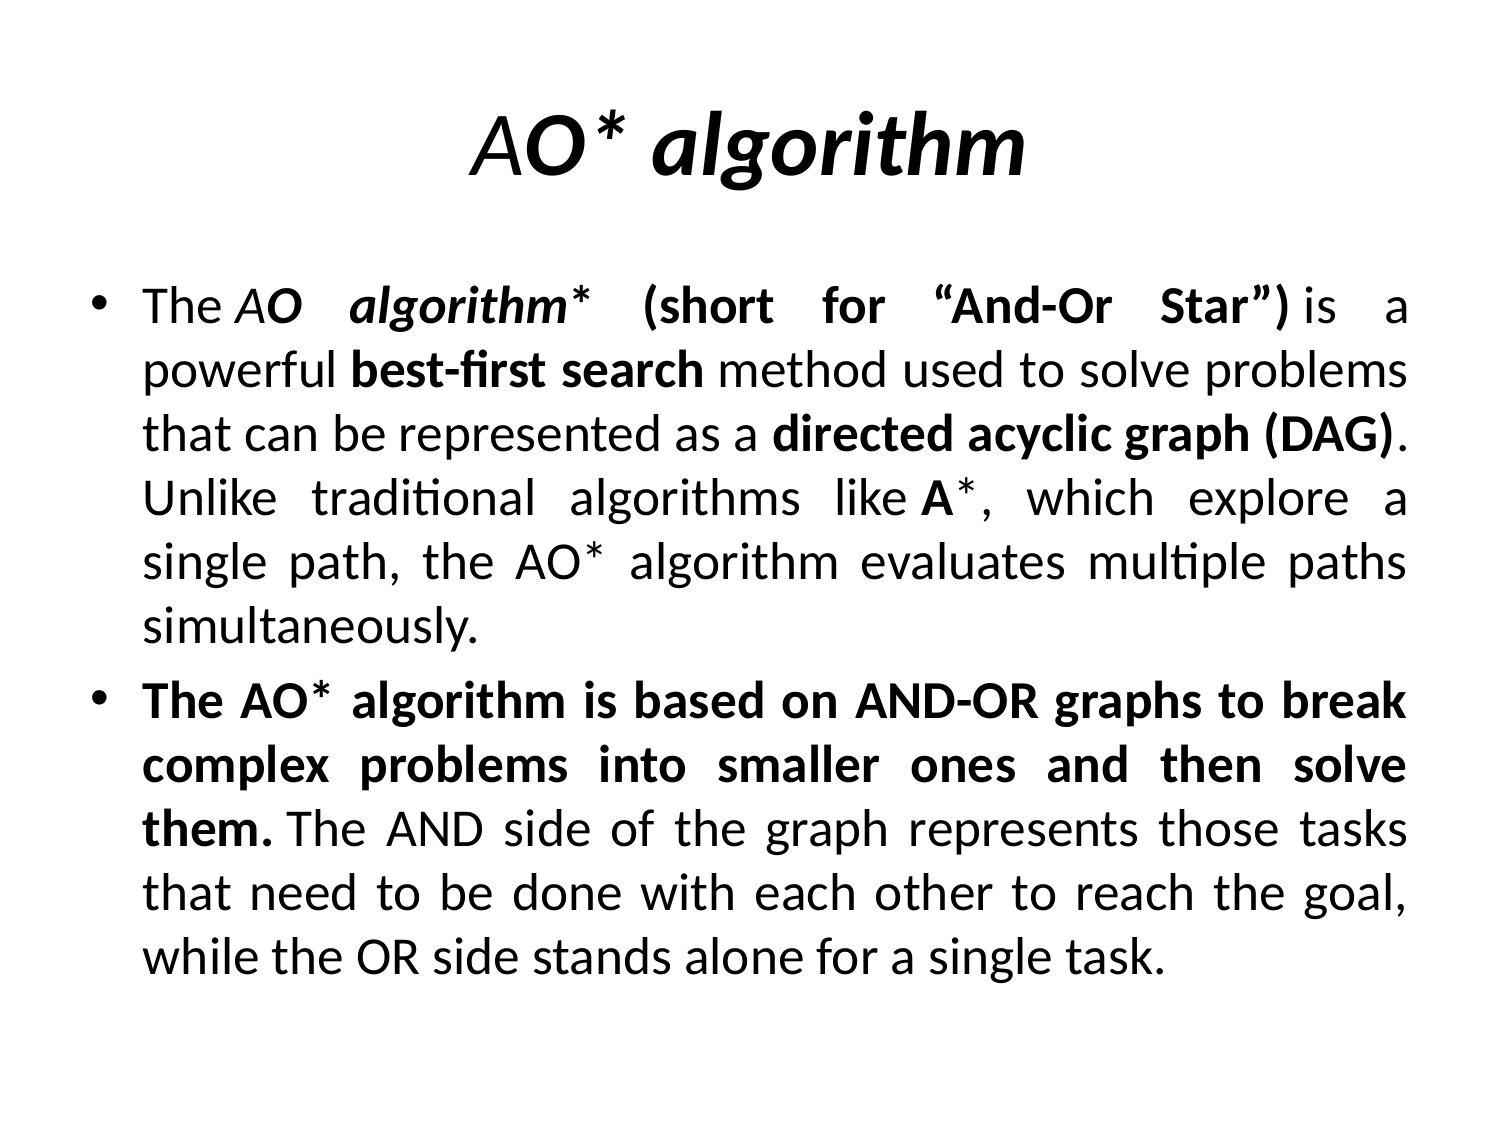

# AO* algorithm
The AO algorithm* (short for “And-Or Star”) is a powerful best-first search method used to solve problems that can be represented as a directed acyclic graph (DAG). Unlike traditional algorithms like A*, which explore a single path, the AO* algorithm evaluates multiple paths simultaneously.
The AO* algorithm is based on AND-OR graphs to break complex problems into smaller ones and then solve them. The AND side of the graph represents those tasks that need to be done with each other to reach the goal, while the OR side stands alone for a single task.